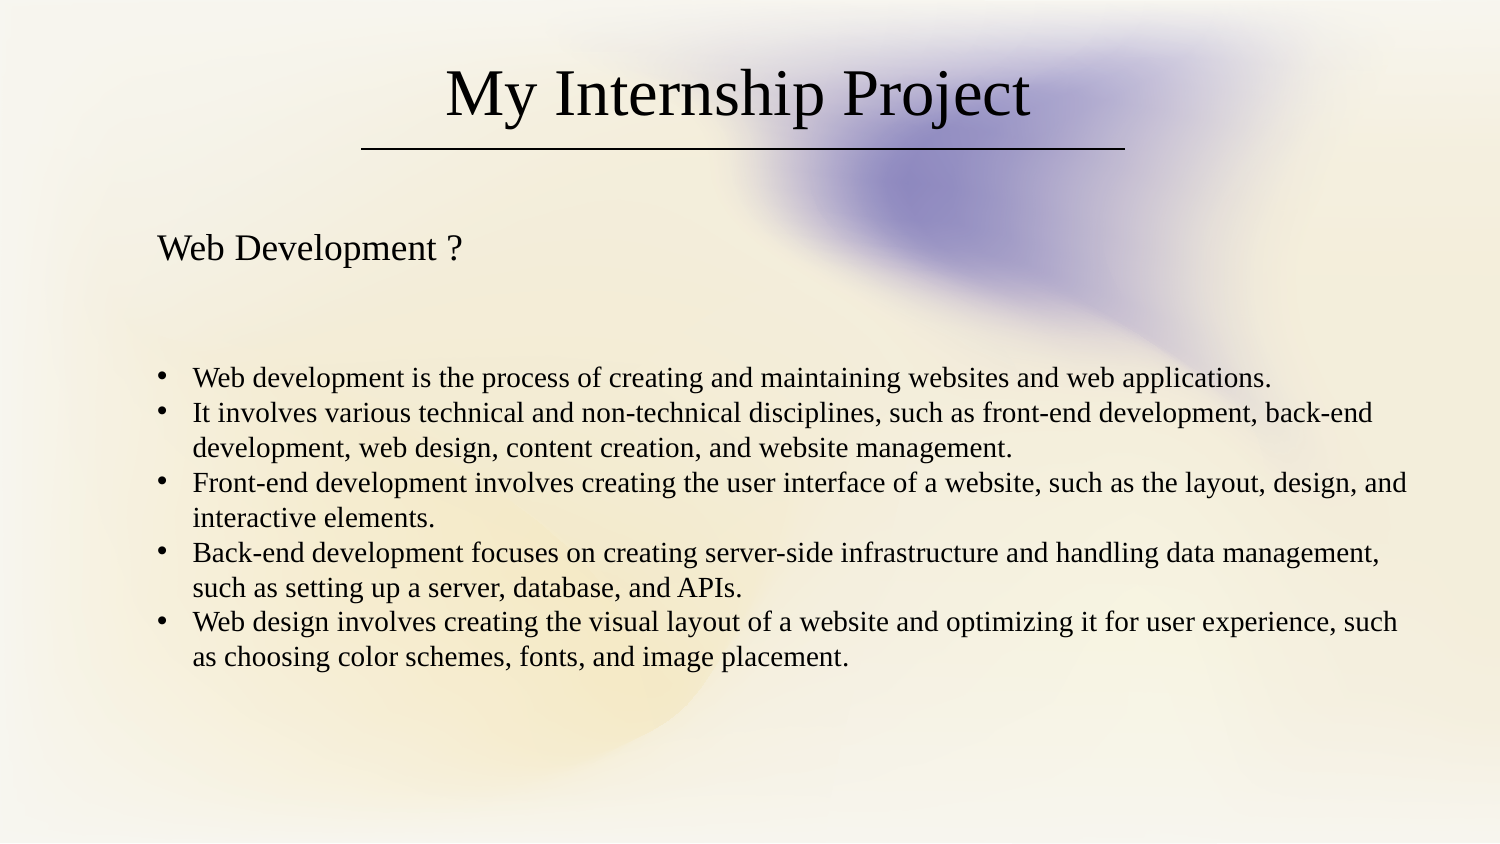

My Internship Project
Web Development ?

Web development is the process of creating and maintaining websites and web applications.
It involves various technical and non-technical disciplines, such as front-end development, back-end development, web design, content creation, and website management.
Front-end development involves creating the user interface of a website, such as the layout, design, and interactive elements.
Back-end development focuses on creating server-side infrastructure and handling data management, such as setting up a server, database, and APIs.
Web design involves creating the visual layout of a website and optimizing it for user experience, such as choosing color schemes, fonts, and image placement.